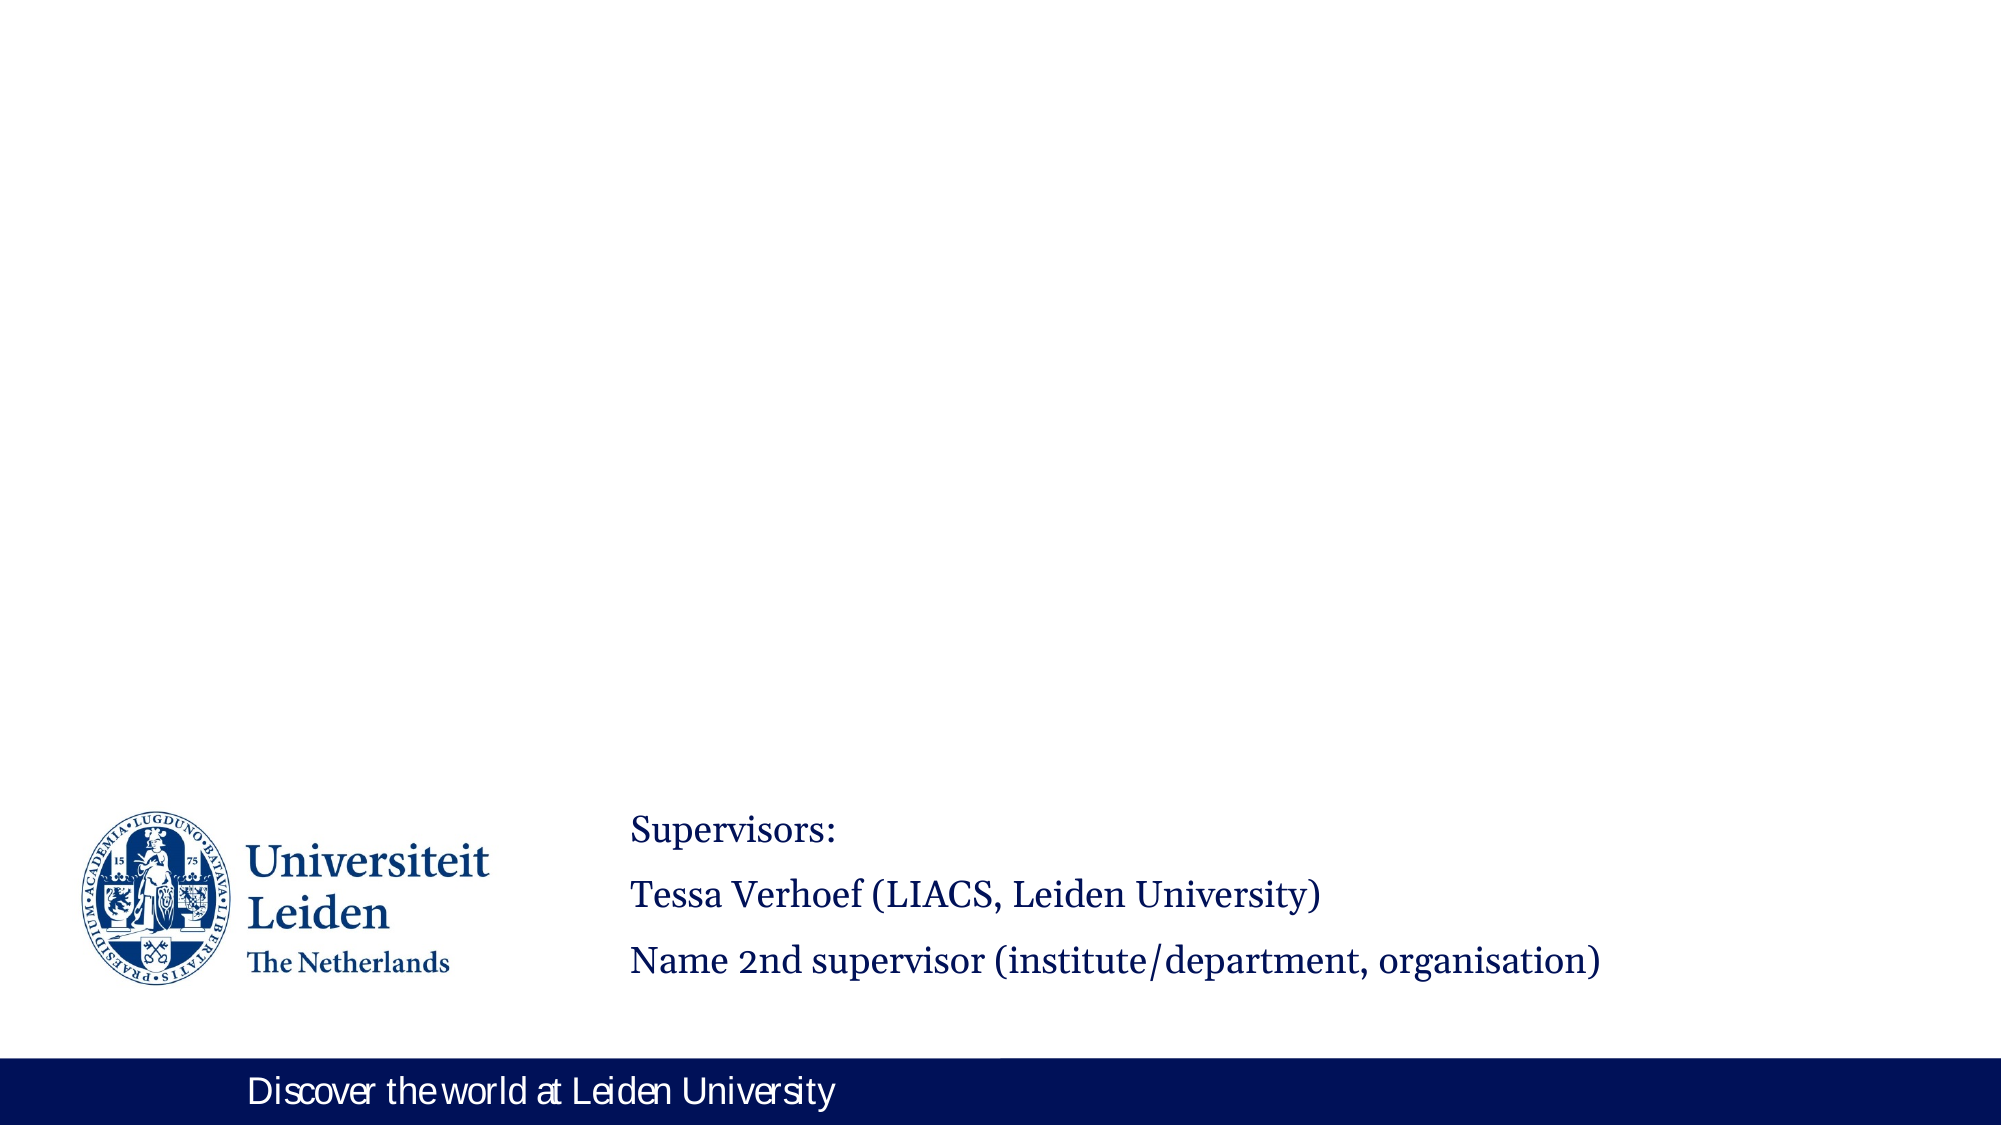

1
Extending Cross-Modal Association Research: Investigating the Bouba-Kiki Effect in
Mölmo and Llama3.2
Robin P.M. Kras | Leiden, (date, t.b.d.) MSc thesis presentation
Supervisors:
Tessa Verhoef (LIACS, Leiden University)
Name 2nd supervisor (institute/department, organisation)